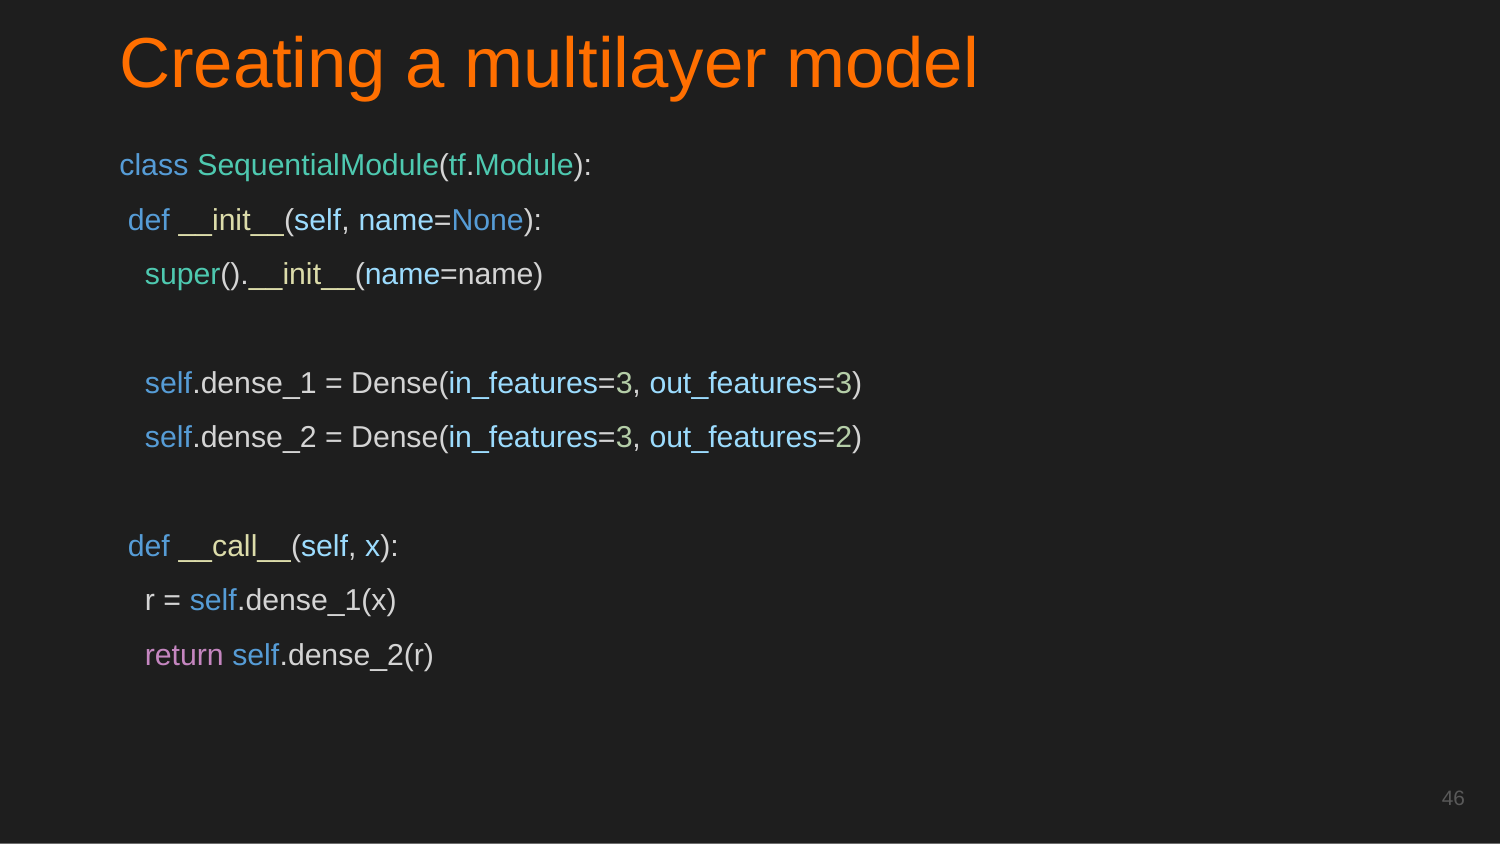

Creating a multilayer model
class SequentialModule(tf.Module):
 def __init__(self, name=None):
   super().__init__(name=name)

   self.dense_1 = Dense(in_features=3, out_features=3)
   self.dense_2 = Dense(in_features=3, out_features=2)

 def __call__(self, x):
   r = self.dense_1(x)
   return self.dense_2(r)

46